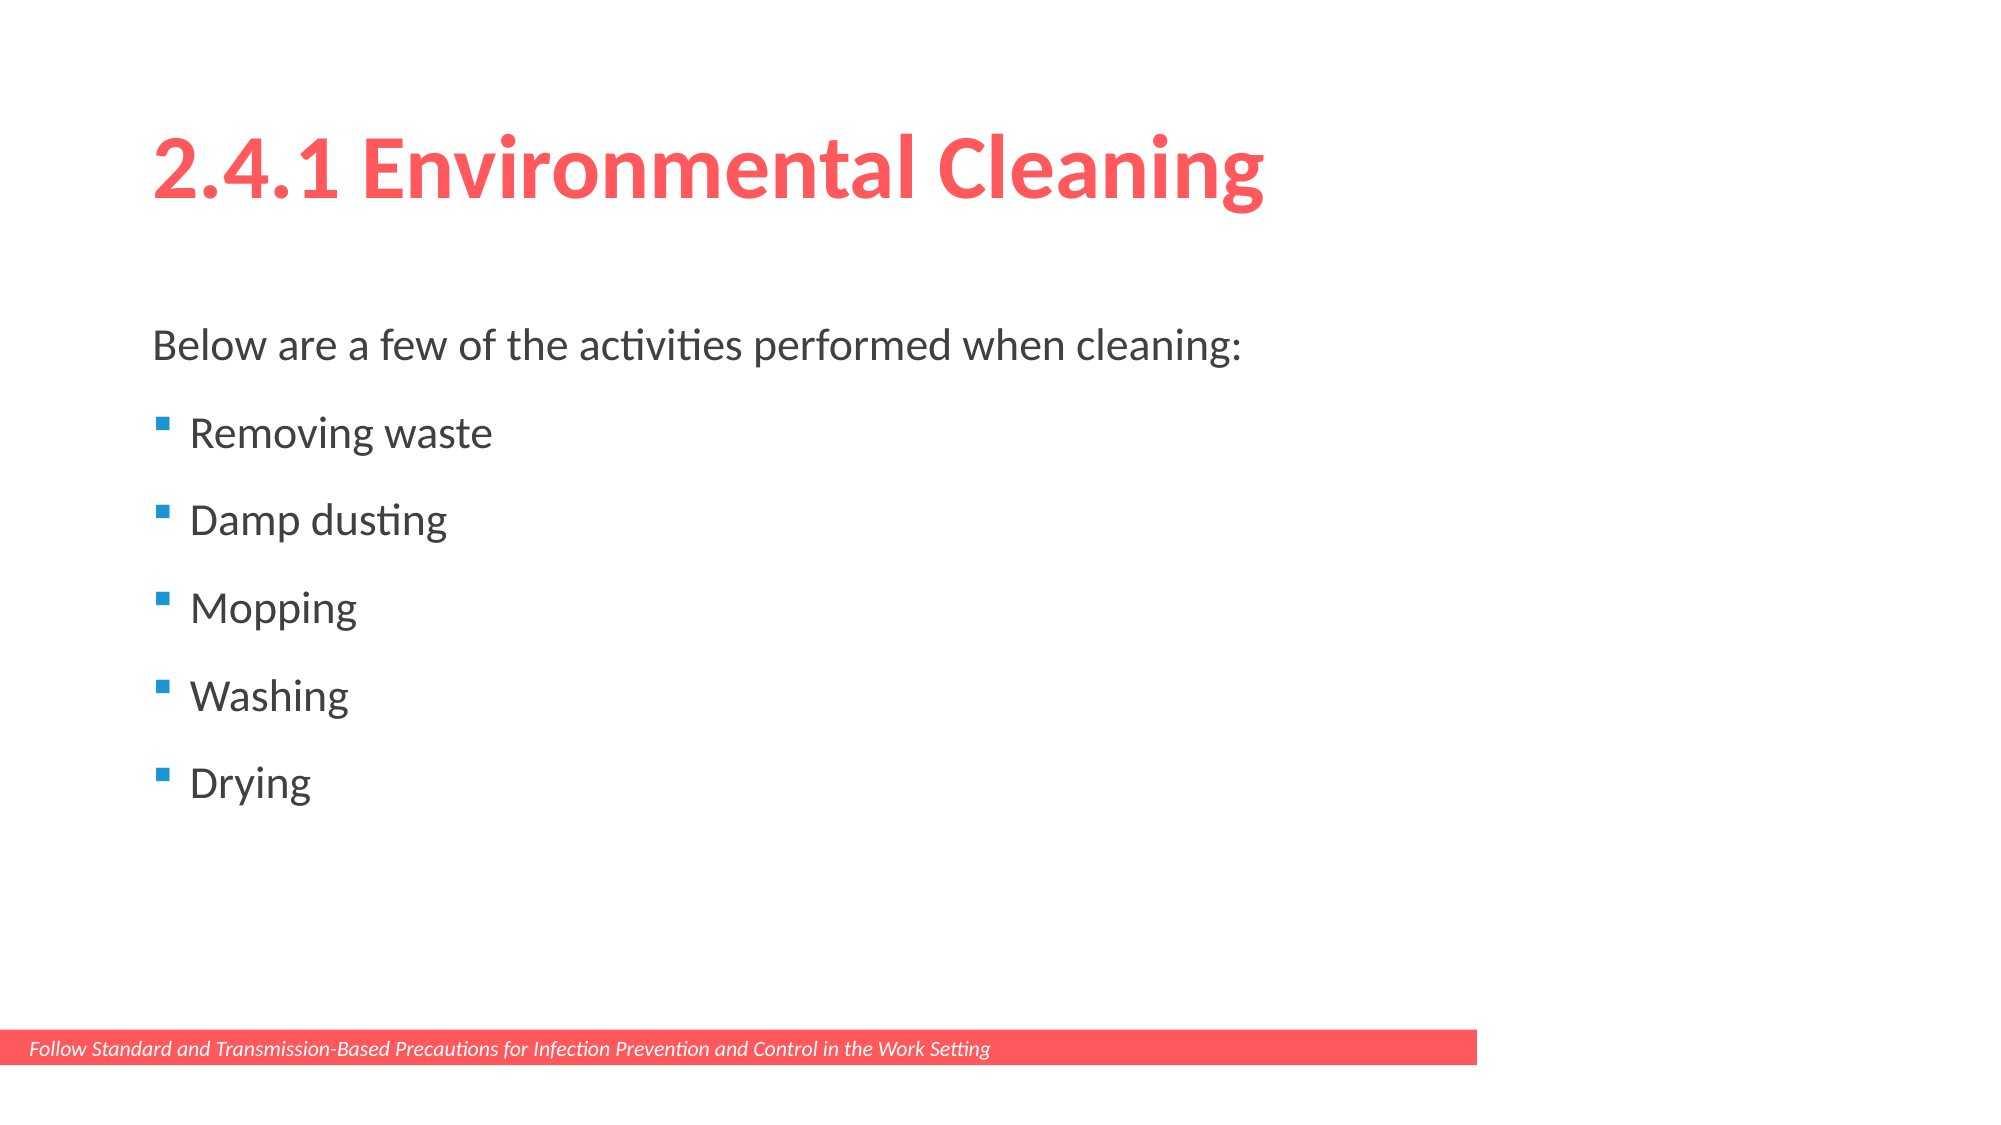

# 2.4.1 Environmental Cleaning
Below are a few of the activities performed when cleaning:
Removing waste
Damp dusting
Mopping
Washing
Drying
Follow Standard and Transmission-Based Precautions for Infection Prevention and Control in the Work Setting